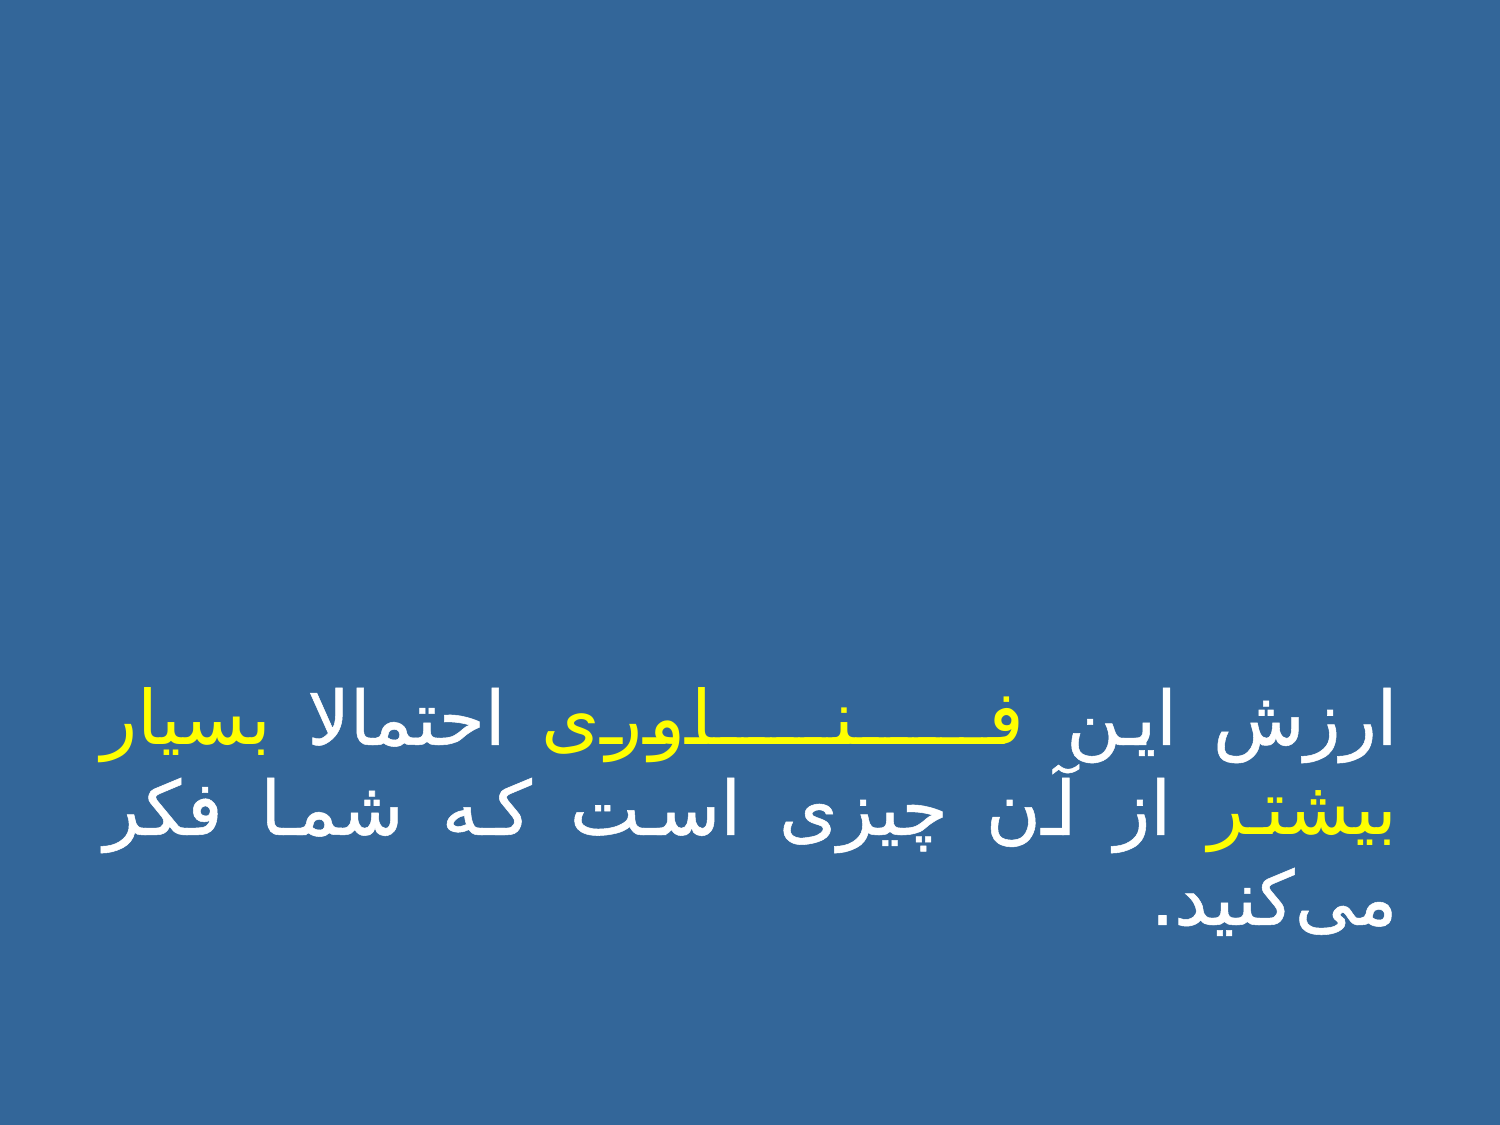

ارزش این فــــنــــاوری احتمالا بسیار بیشتر از آن چیزی است که شما فکر می‌کنید.